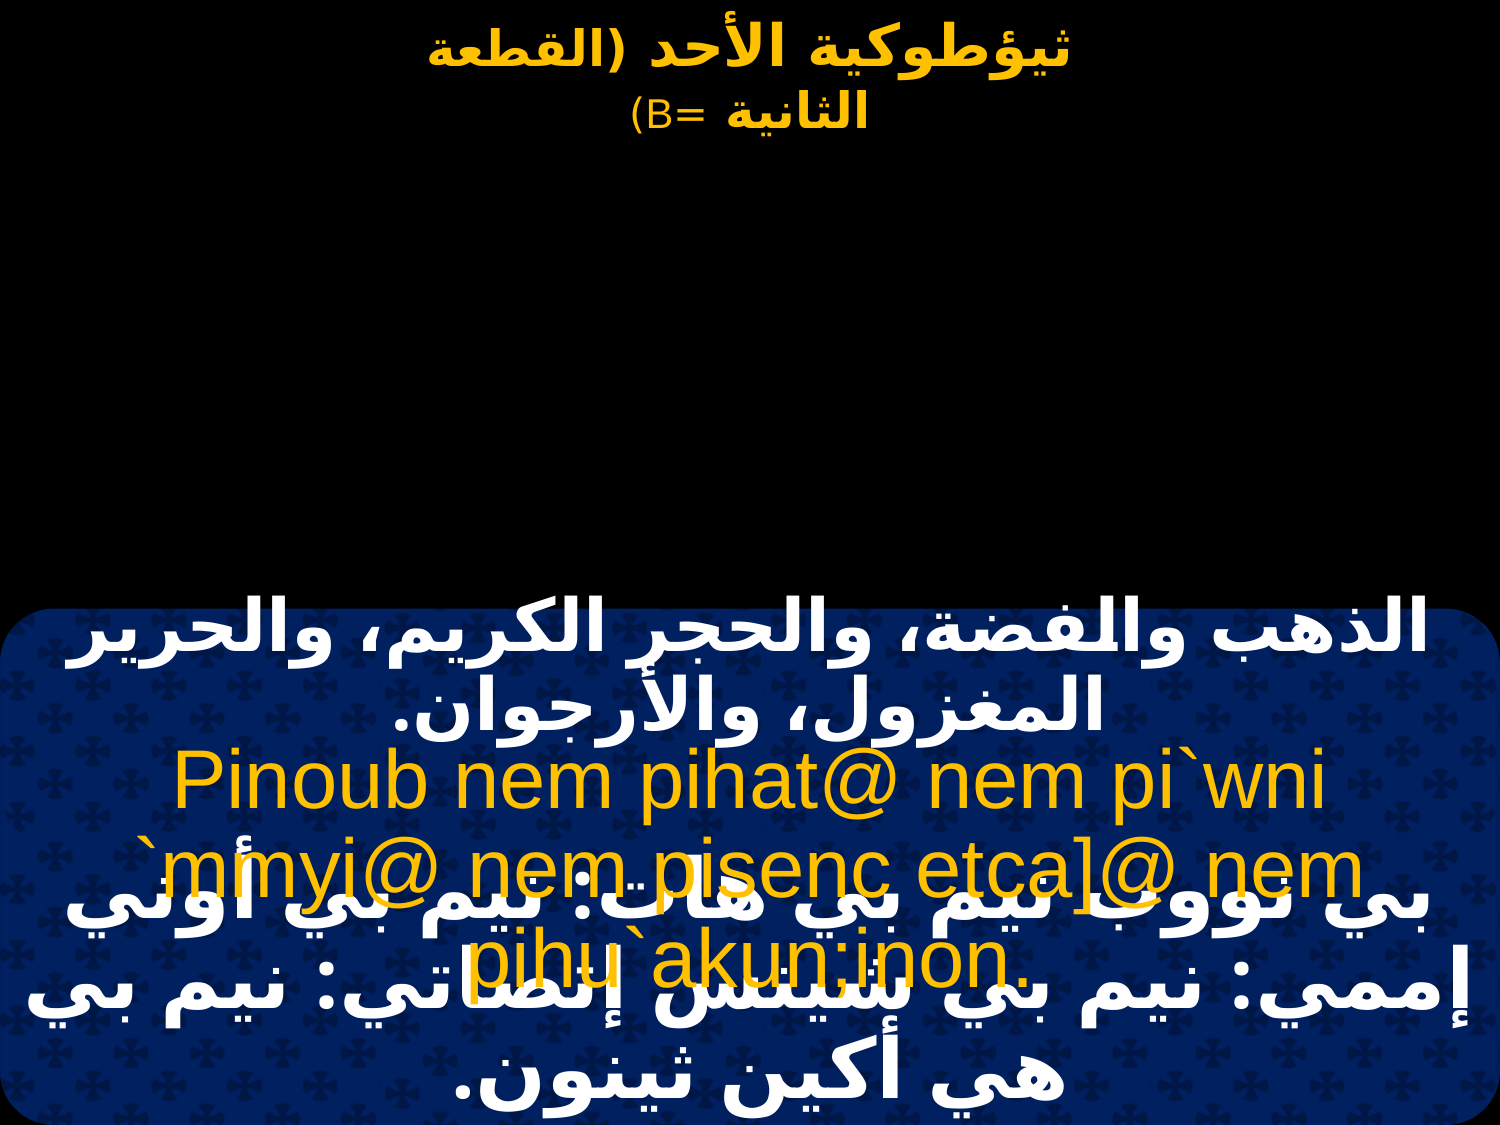

الذهب والفضة، والحجر الكريم، والحرير المغزول، والأرجوان.
Pinoub nem pihat@ nem pi`wni `mmyi@ nem pisenc etca]@ nem pihu`akun;inon.
بي نووب نيم بي هات: نيم بي أوني إممي: نيم بي شينس إتصاتي: نيم بي هي أكين ثينون.